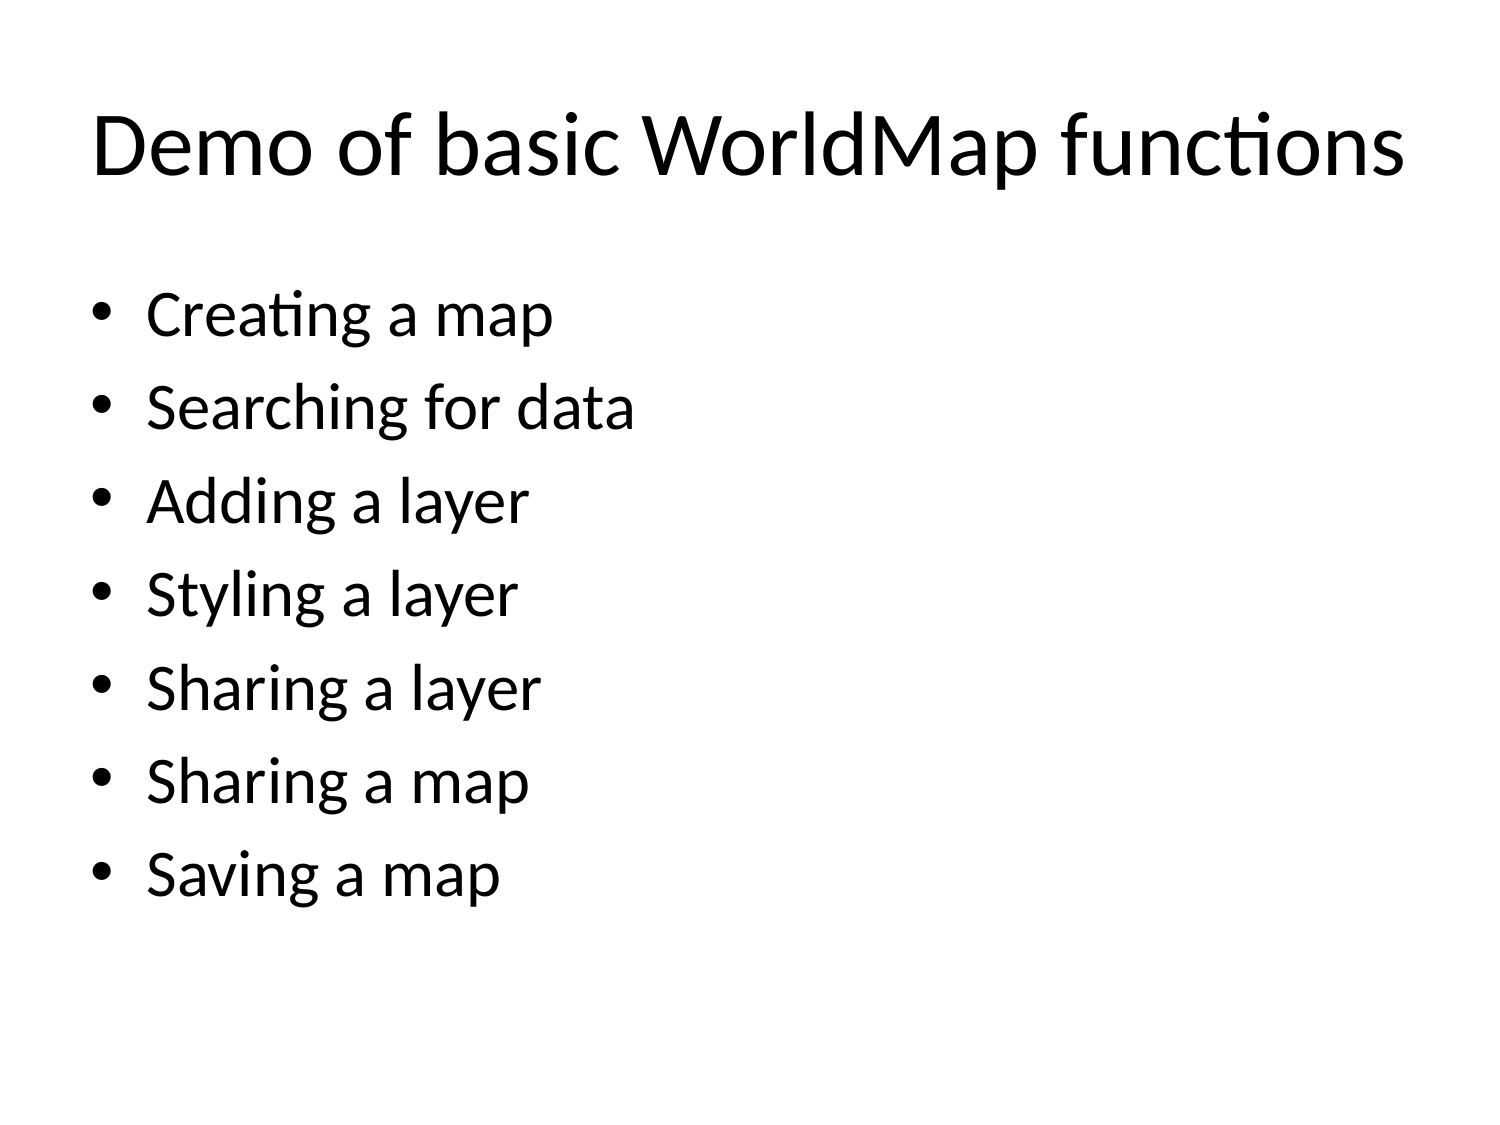

# Demo of basic WorldMap functions
Creating a map
Searching for data
Adding a layer
Styling a layer
Sharing a layer
Sharing a map
Saving a map